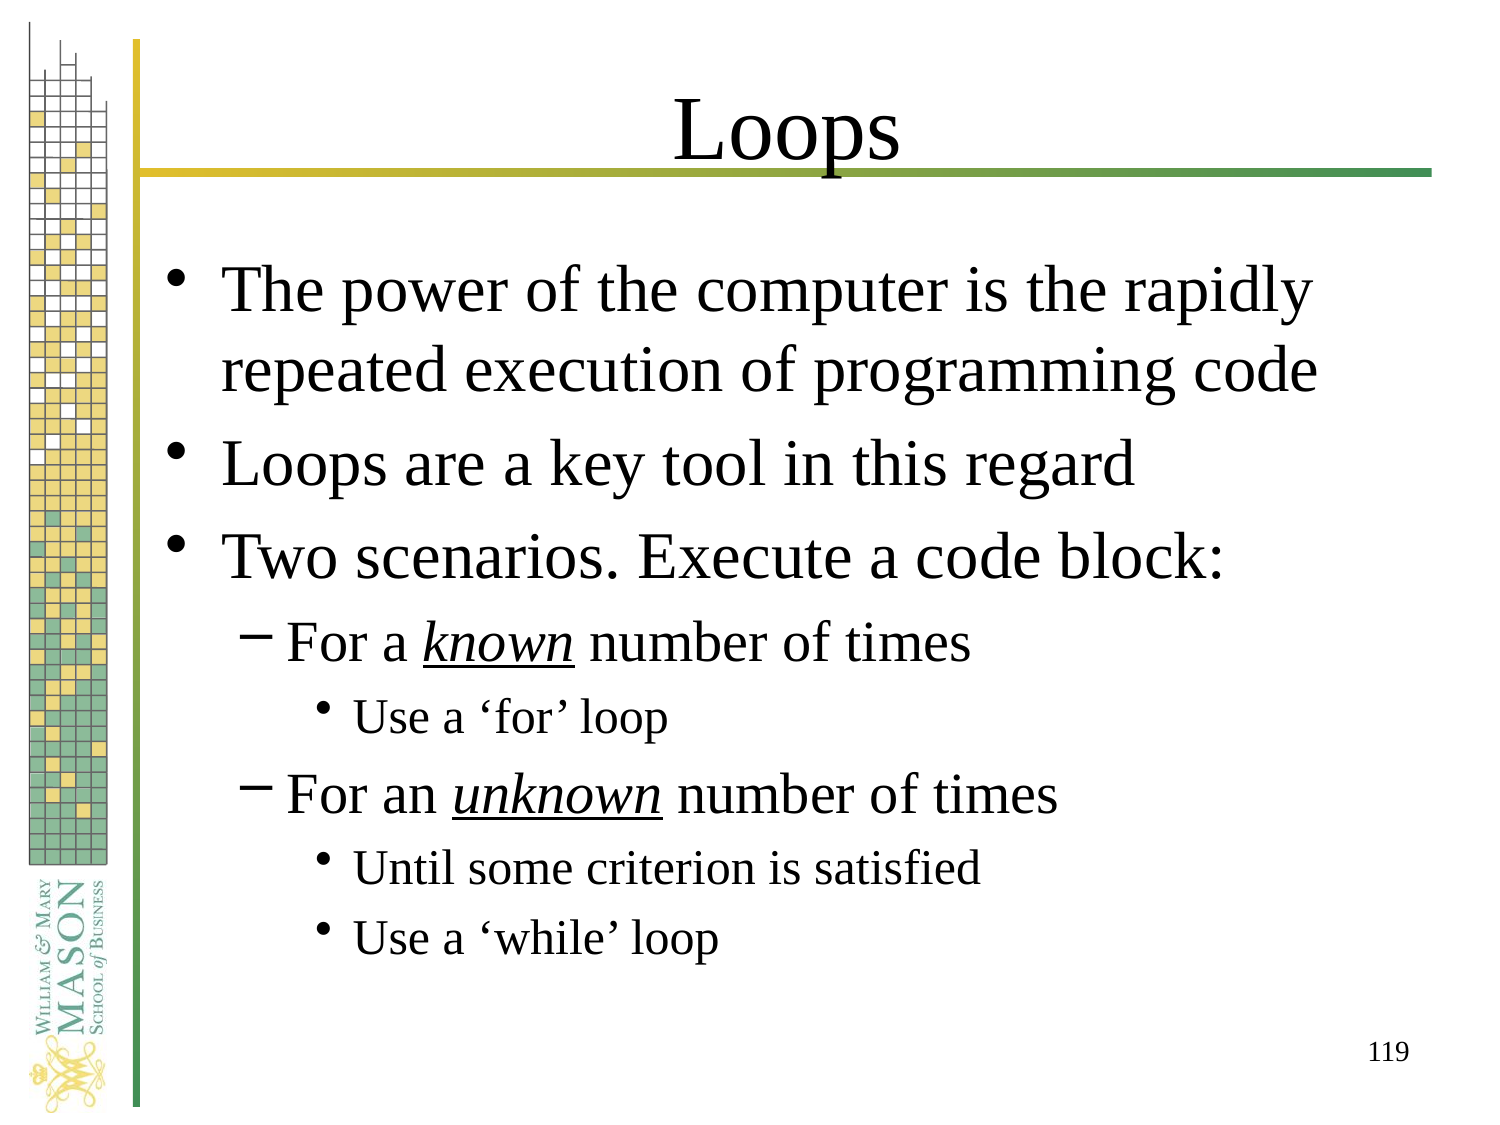

# Loops
The power of the computer is the rapidly repeated execution of programming code
Loops are a key tool in this regard
Two scenarios. Execute a code block:
For a known number of times
Use a ‘for’ loop
For an unknown number of times
Until some criterion is satisfied
Use a ‘while’ loop
119